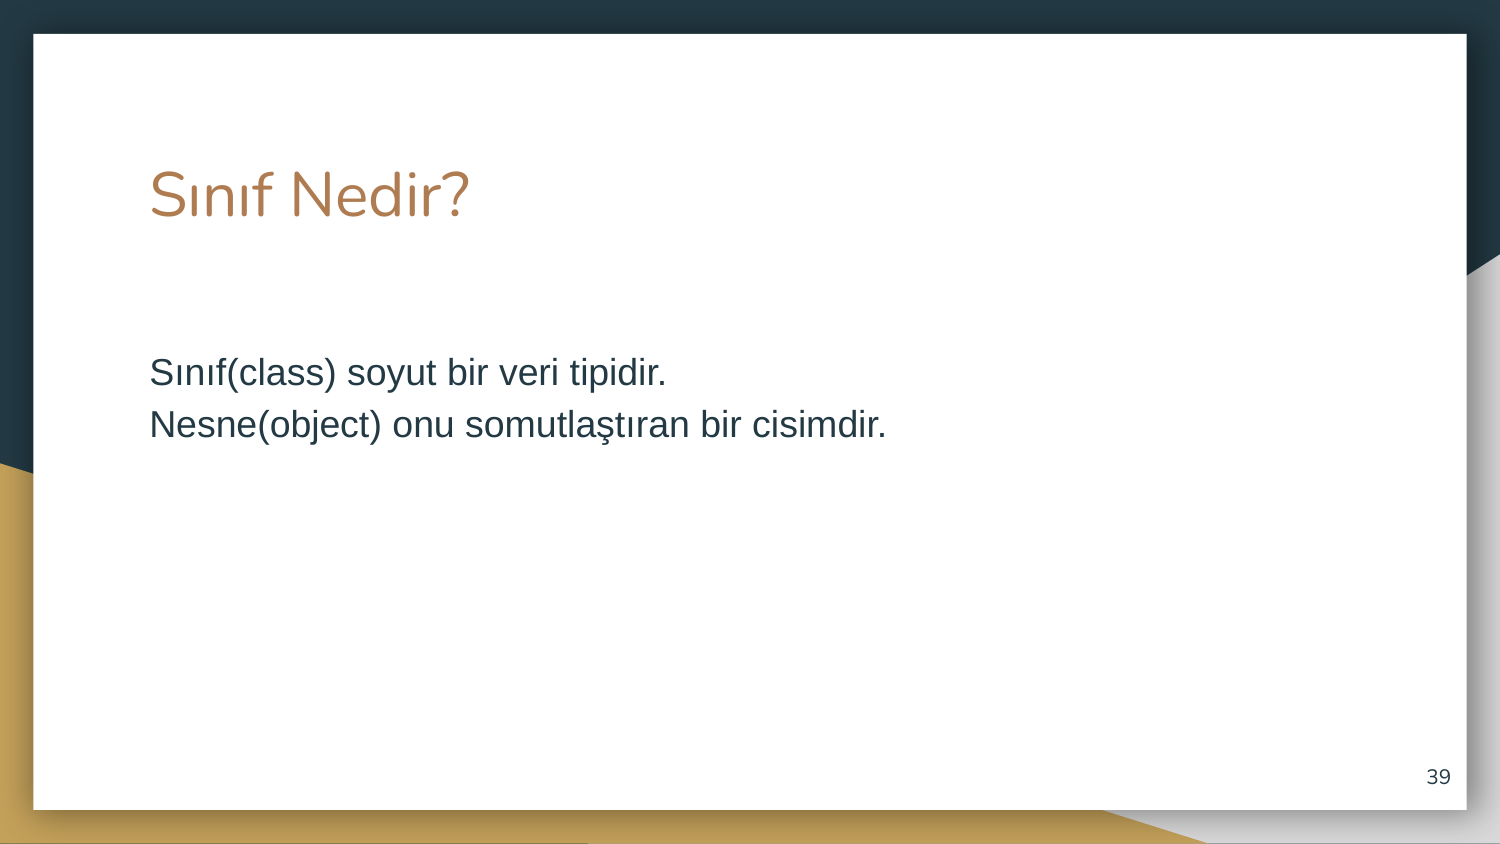

# Sınıf Nedir?
Sınıf(class) soyut bir veri tipidir.
Nesne(object) onu somutlaştıran bir cisimdir.

39